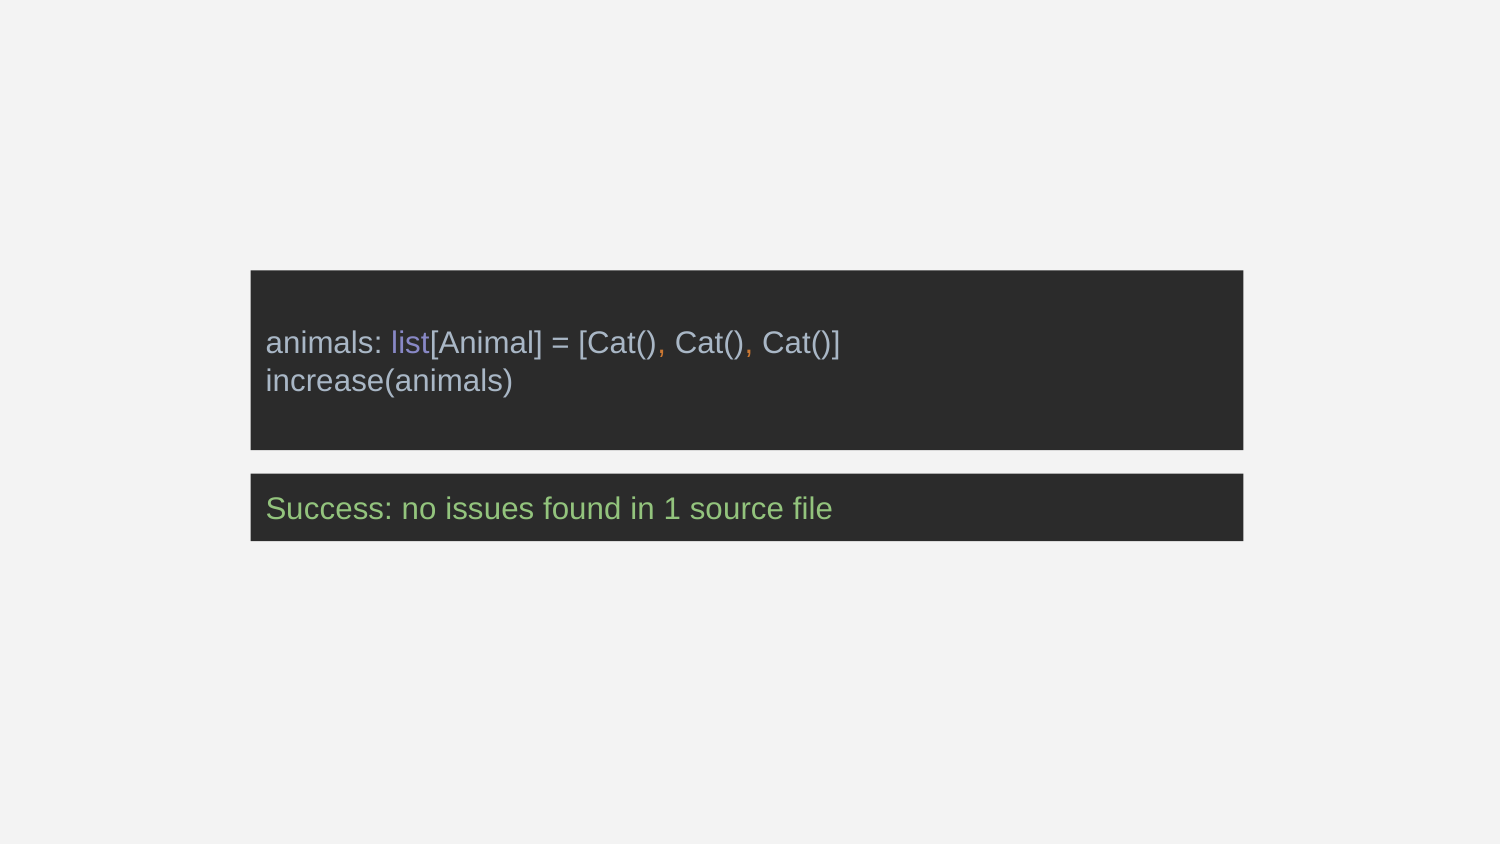

animals: list[Animal] = [Cat(), Cat(), Cat()]
increase(animals)
Success: no issues found in 1 source file